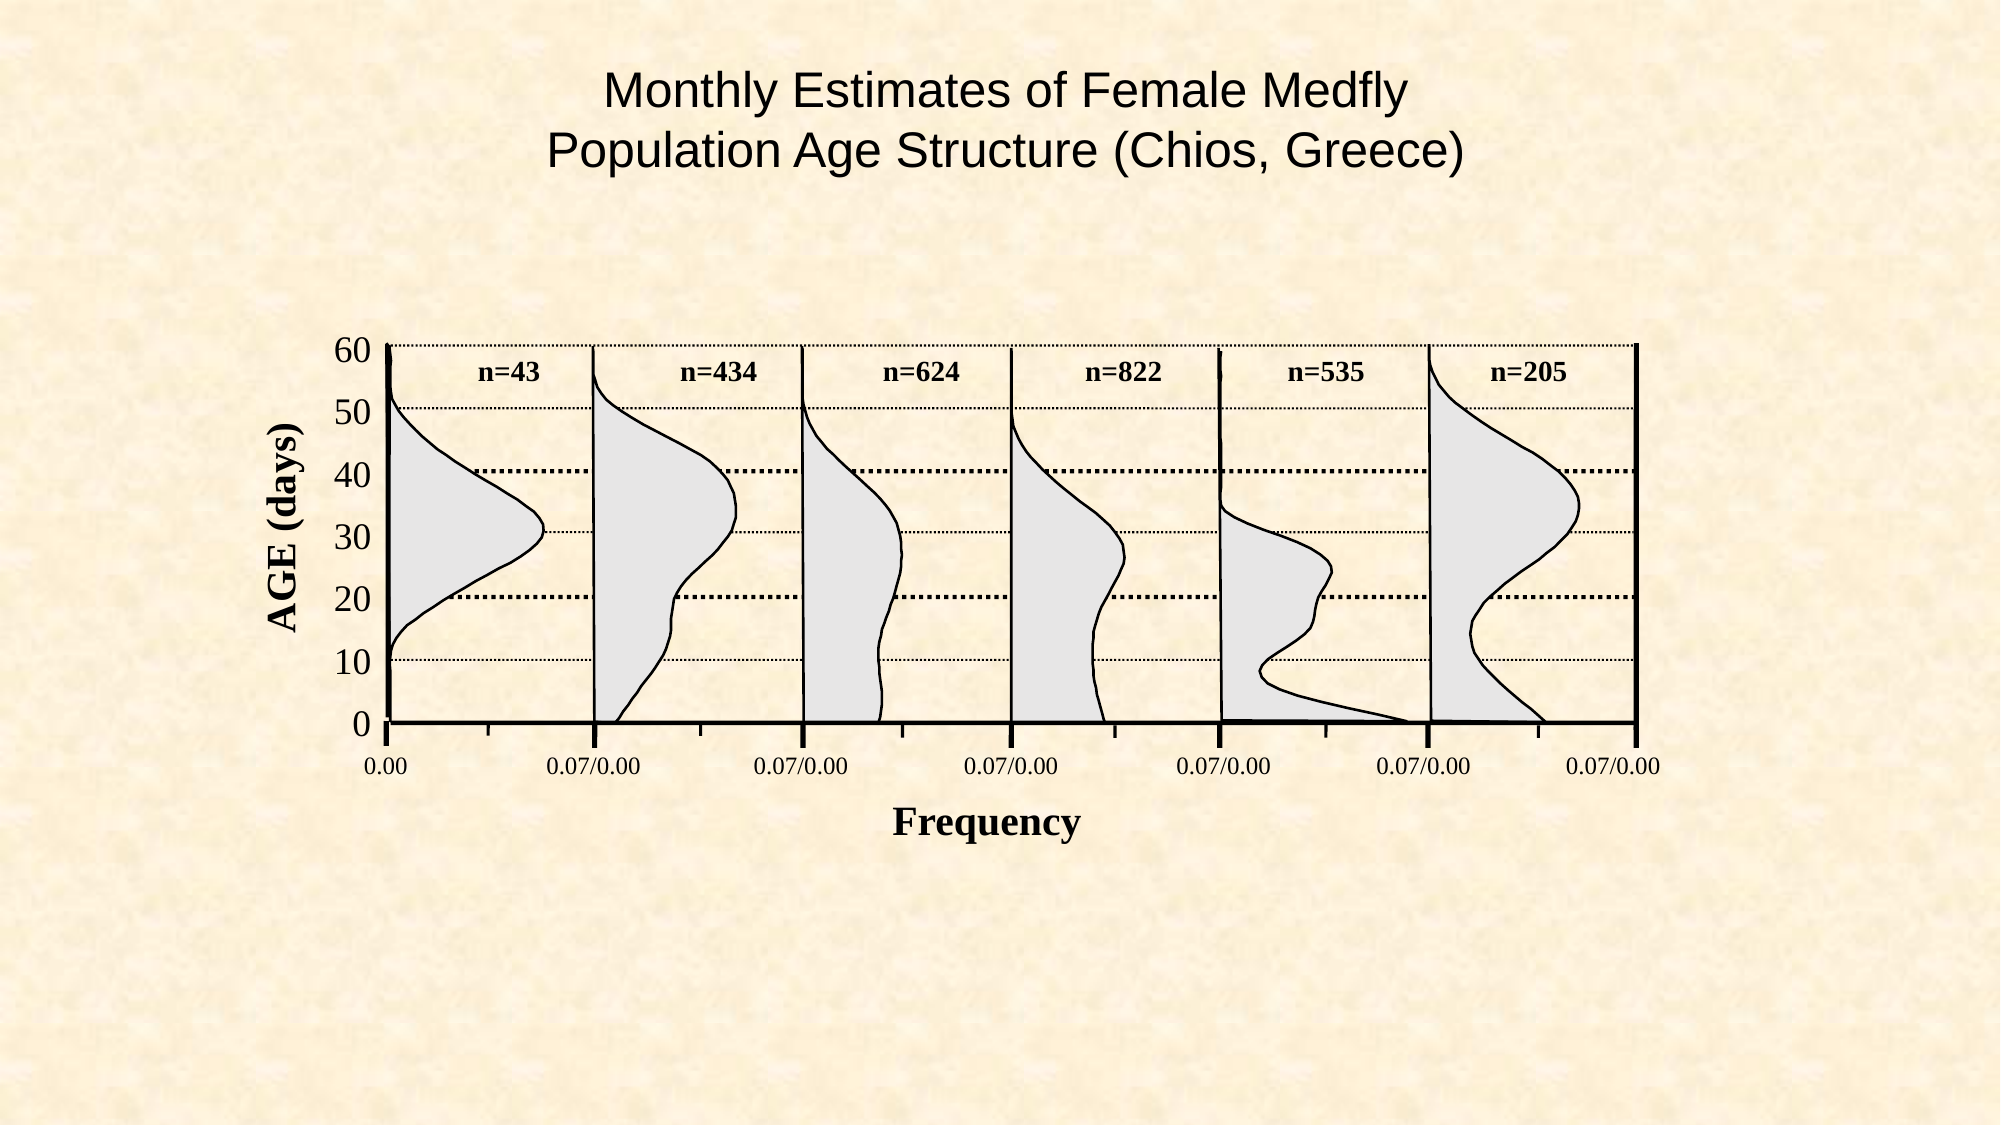

Monthly Estimates of Female Medfly
Population Age Structure (Chios, Greece)
60
50
40
30
20
10
0

n=43
n=434
n=624
n=822
n=535
n=205

AGE (days)

0.00
0.07/0.00
0.07/0.00
0.07/0.00
0.07/0.00
0.07/0.00
0.07/0.00
Frequency